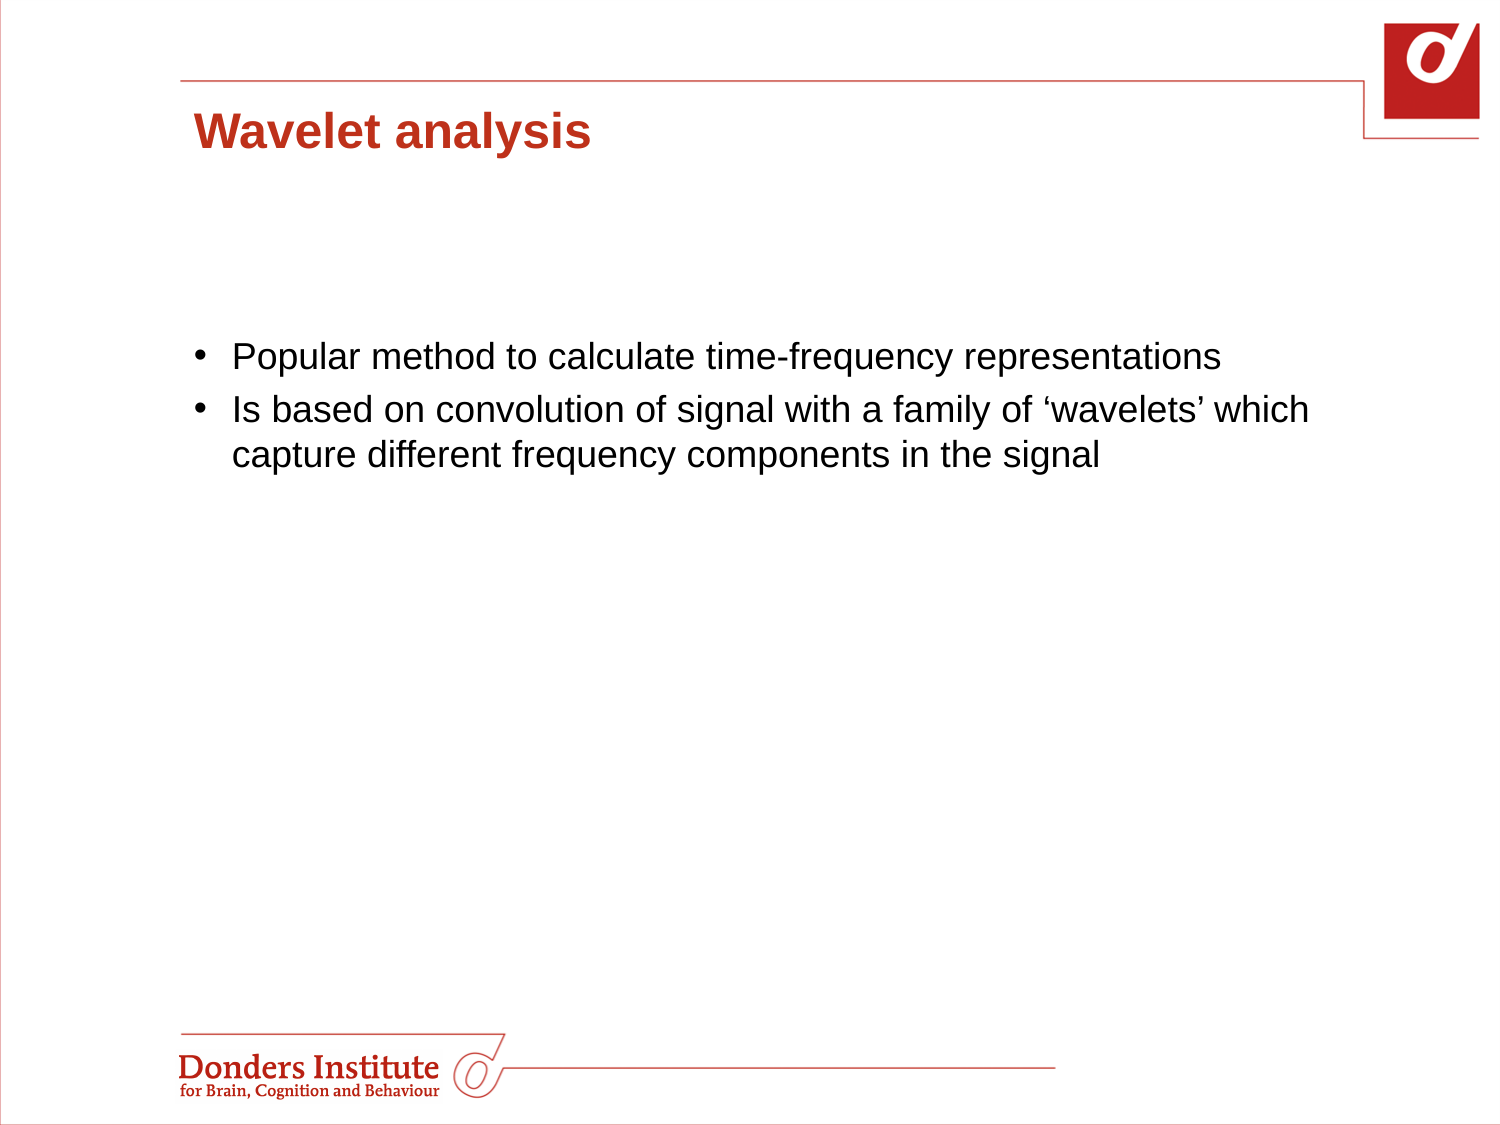

Wavelet analysis
Popular method to calculate time-frequency representations
Is based on convolution of signal with a family of ‘wavelets’ which capture different frequency components in the signal